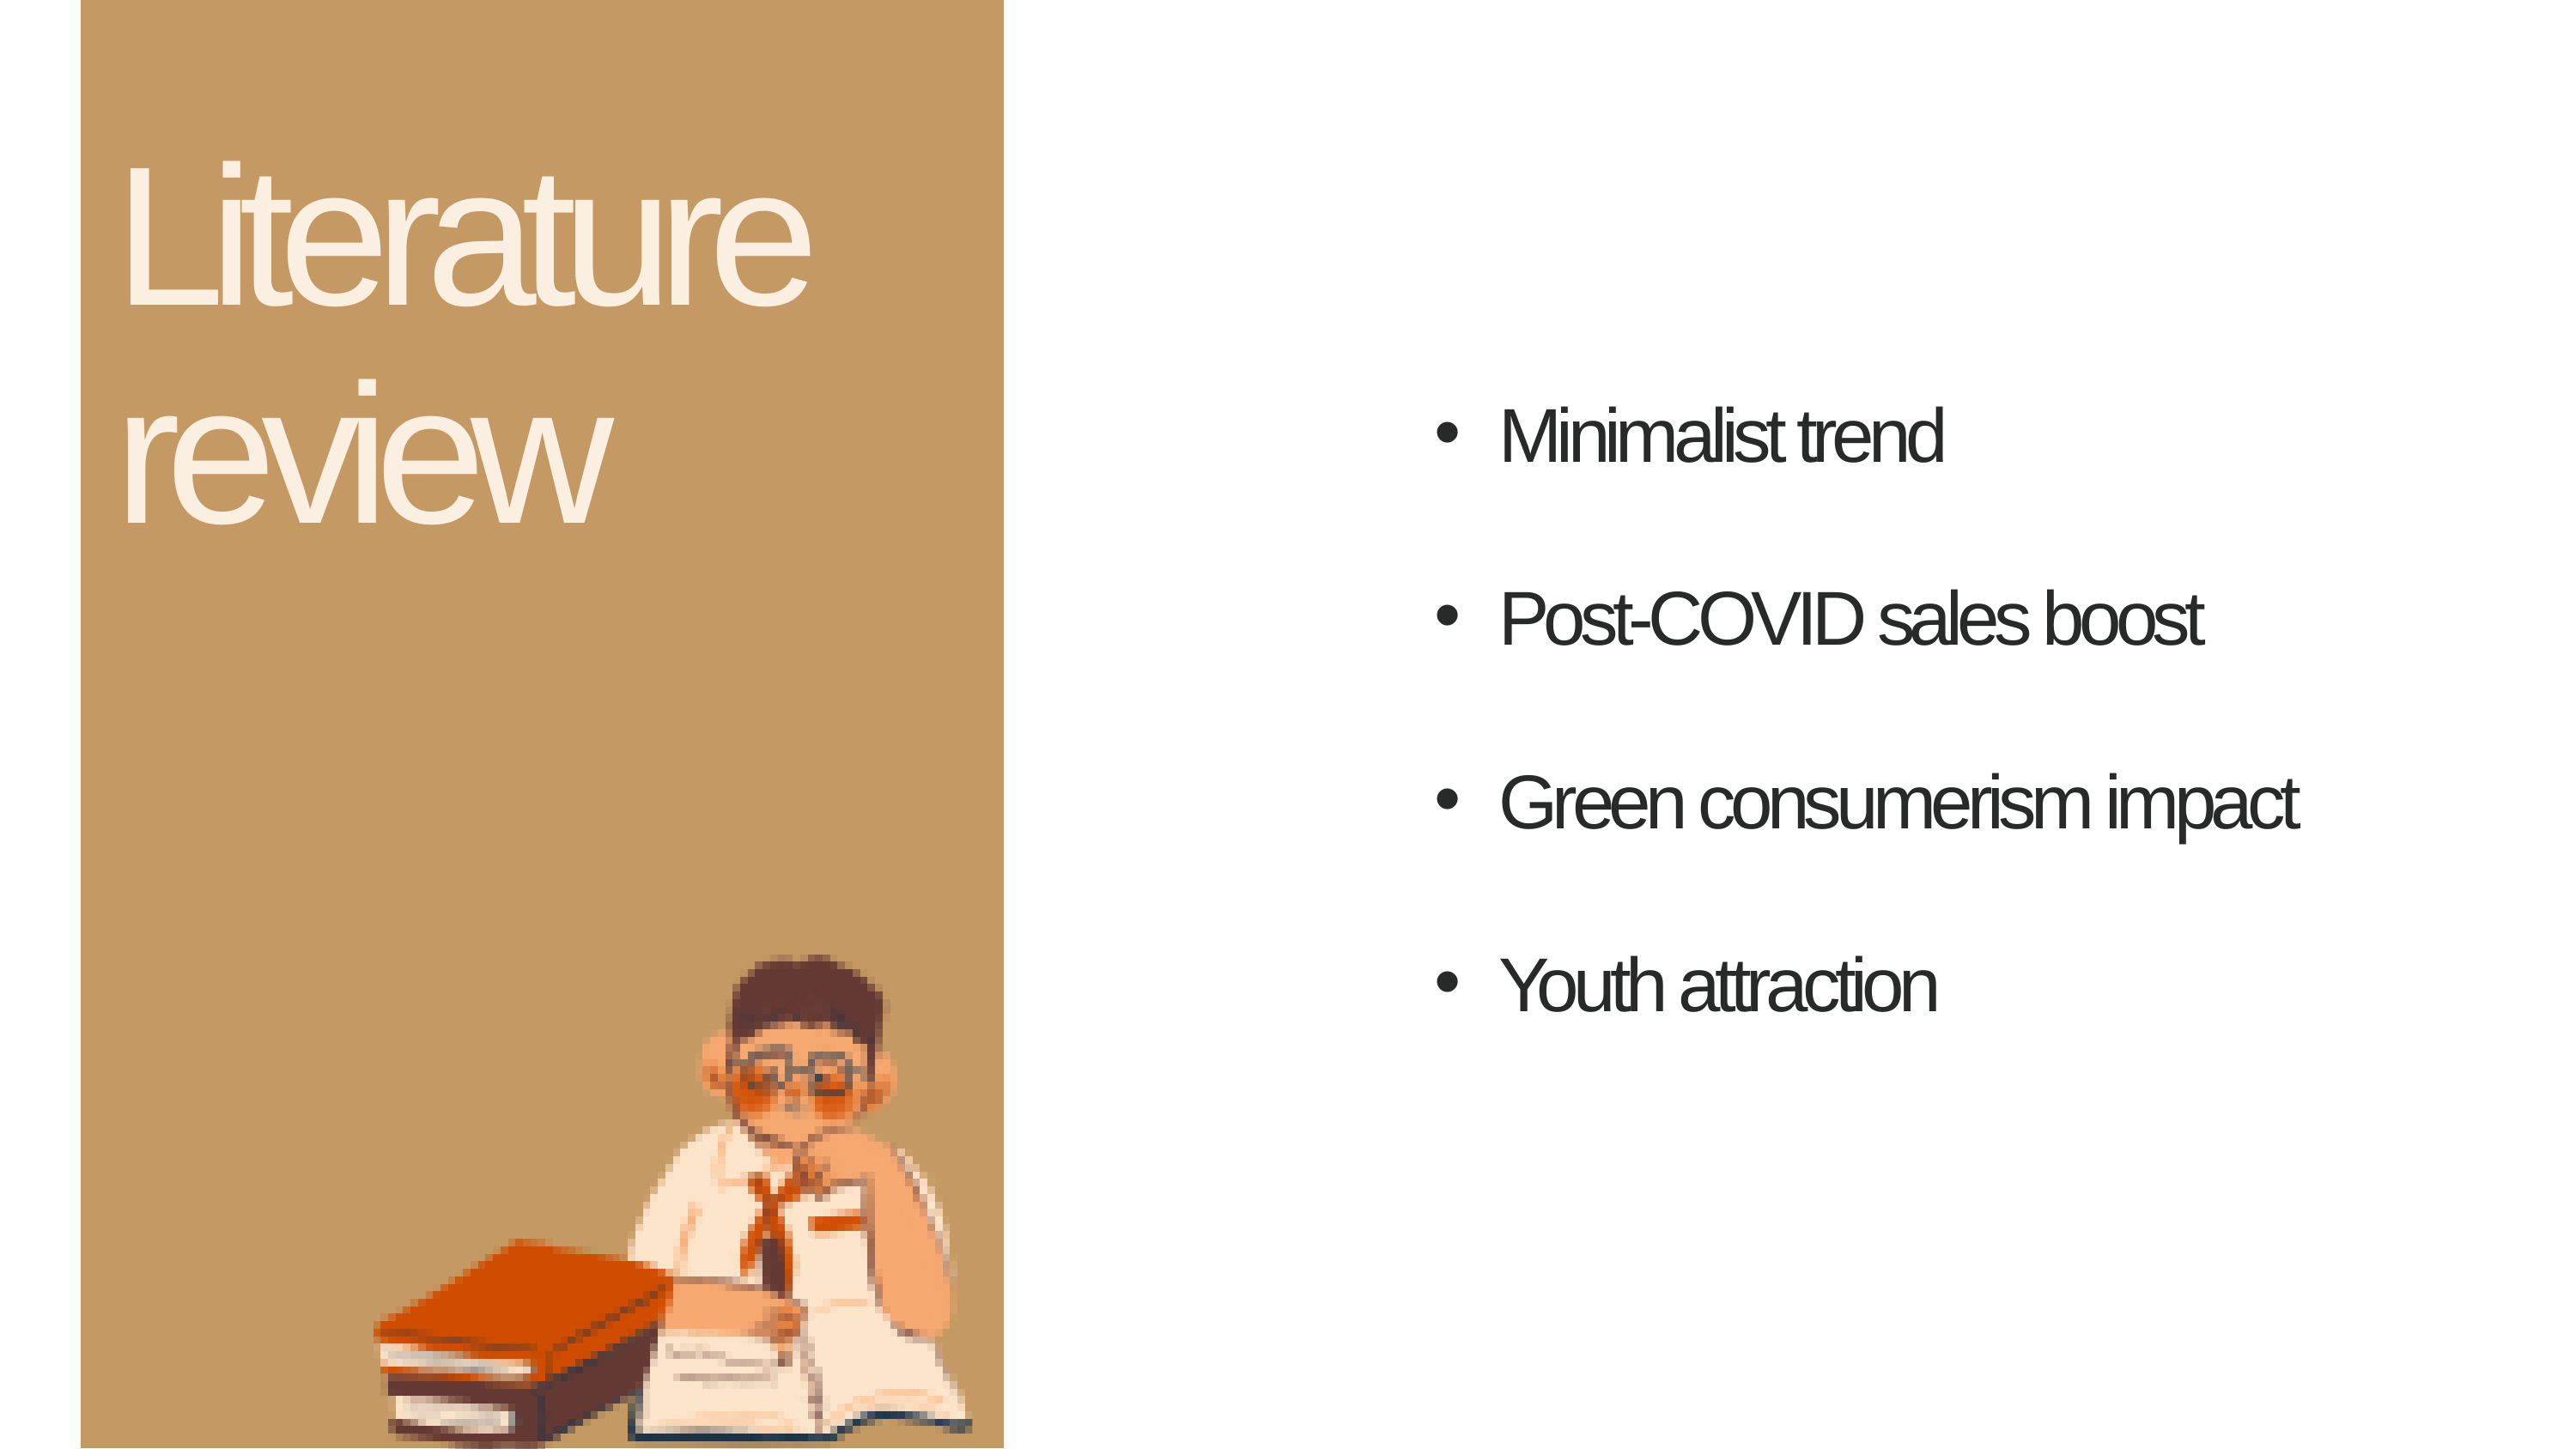

Literature review
Minimalist trend

Post-COVID sales boost

Green consumerism impact

Youth attraction